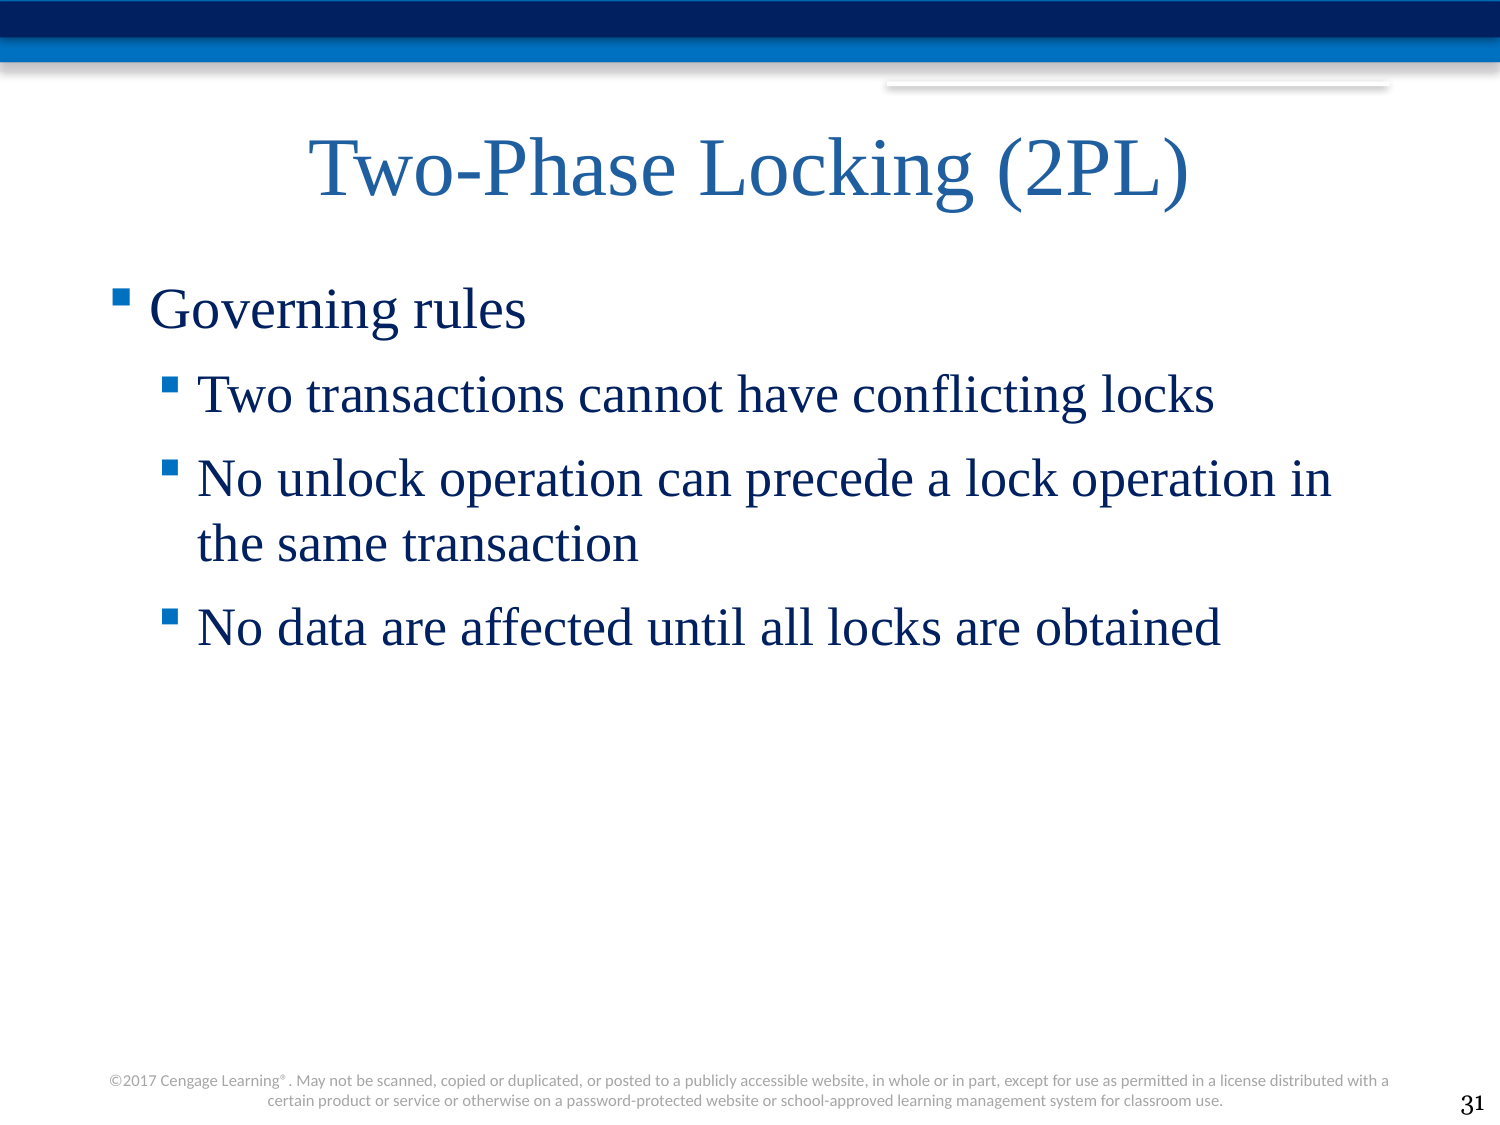

# Two-Phase Locking (2PL)
Governing rules
Two transactions cannot have conflicting locks
No unlock operation can precede a lock operation in the same transaction
No data are affected until all locks are obtained
31